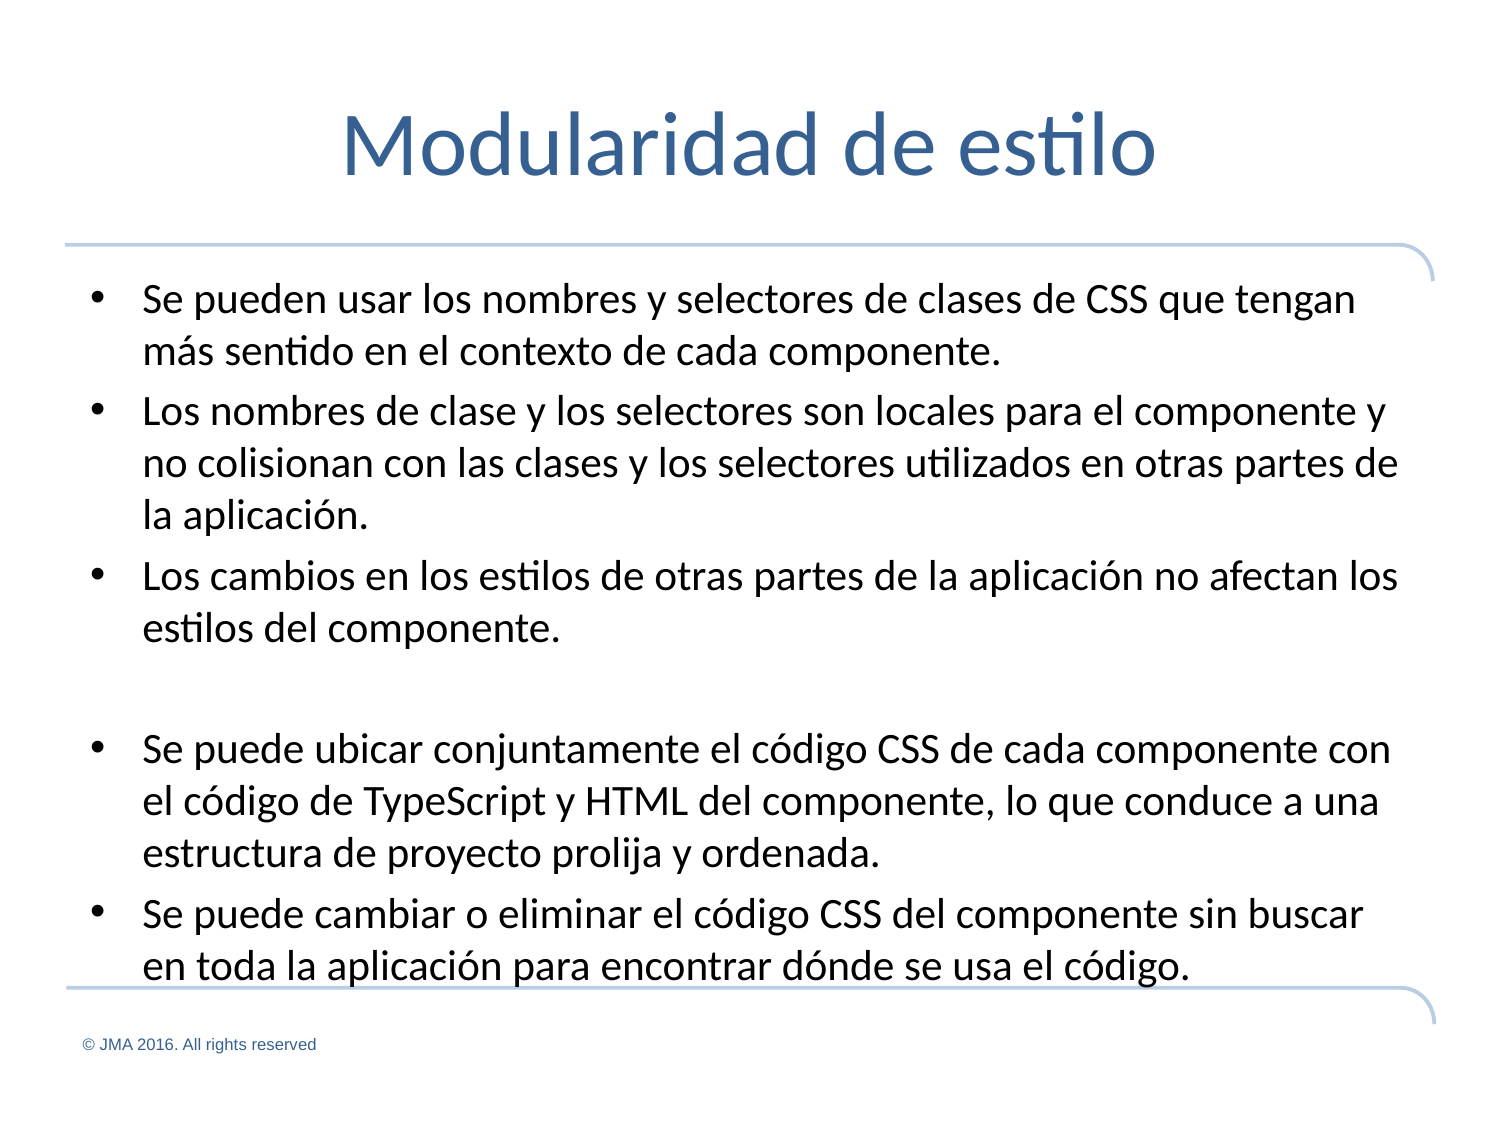

# Modularidad de estilo
Se pueden usar los nombres y selectores de clases de CSS que tengan más sentido en el contexto de cada componente.
Los nombres de clase y los selectores son locales para el componente y no colisionan con las clases y los selectores utilizados en otras partes de la aplicación.
Los cambios en los estilos de otras partes de la aplicación no afectan los estilos del componente.

Se puede ubicar conjuntamente el código CSS de cada componente con el código de TypeScript y HTML del componente, lo que conduce a una estructura de proyecto prolija y ordenada.
Se puede cambiar o eliminar el código CSS del componente sin buscar en toda la aplicación para encontrar dónde se usa el código.